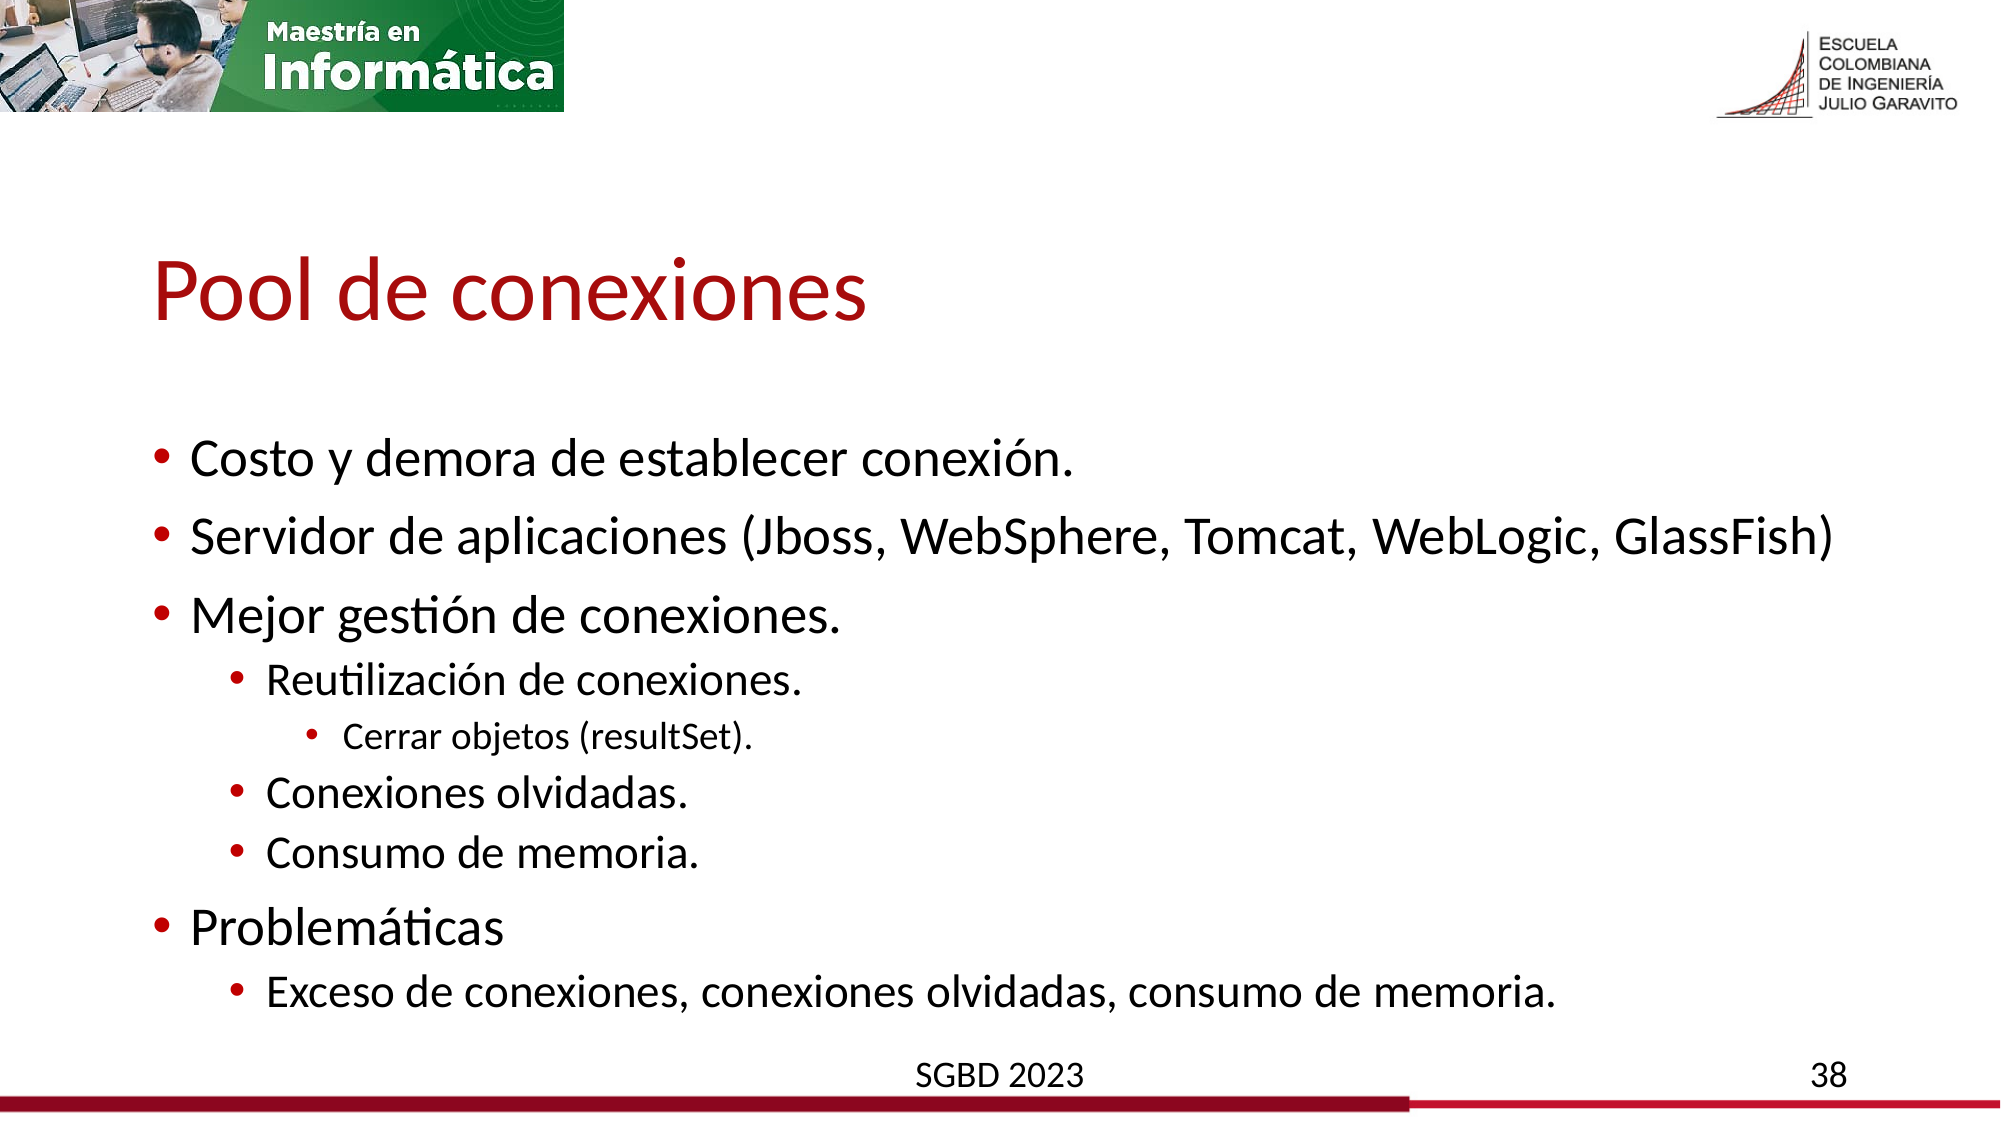

# Pool de conexiones
Costo y demora de establecer conexión.
Servidor de aplicaciones (Jboss, WebSphere, Tomcat, WebLogic, GlassFish)
Mejor gestión de conexiones.
Reutilización de conexiones.
Cerrar objetos (resultSet).
Conexiones olvidadas.
Consumo de memoria.
Problemáticas
Exceso de conexiones, conexiones olvidadas, consumo de memoria.
SGBD 2023
38